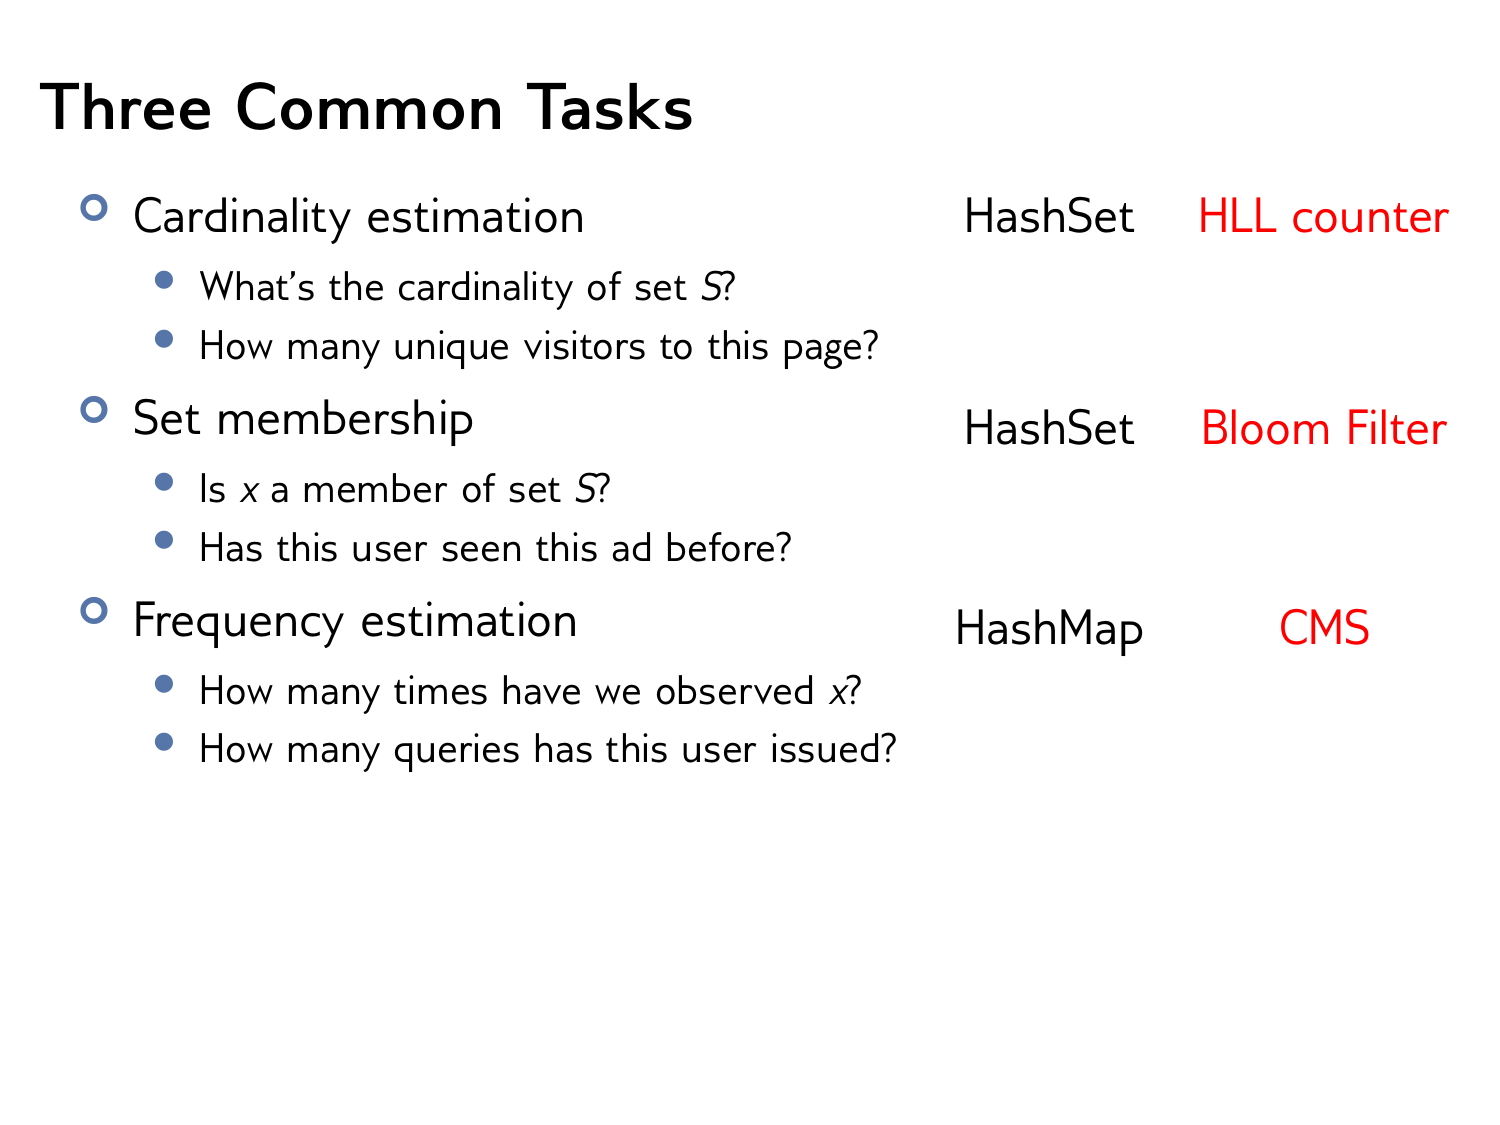

# Three Common Tasks
Cardinality estimation
What’s the cardinality of set S?
How many unique visitors to this page?
Set membership
Is x a member of set S?
Has this user seen this ad before?
Frequency estimation
How many times have we observed x?
How many queries has this user issued?

HashSet
HLL counter
HashSet
Bloom Filter
HashMap
CMS